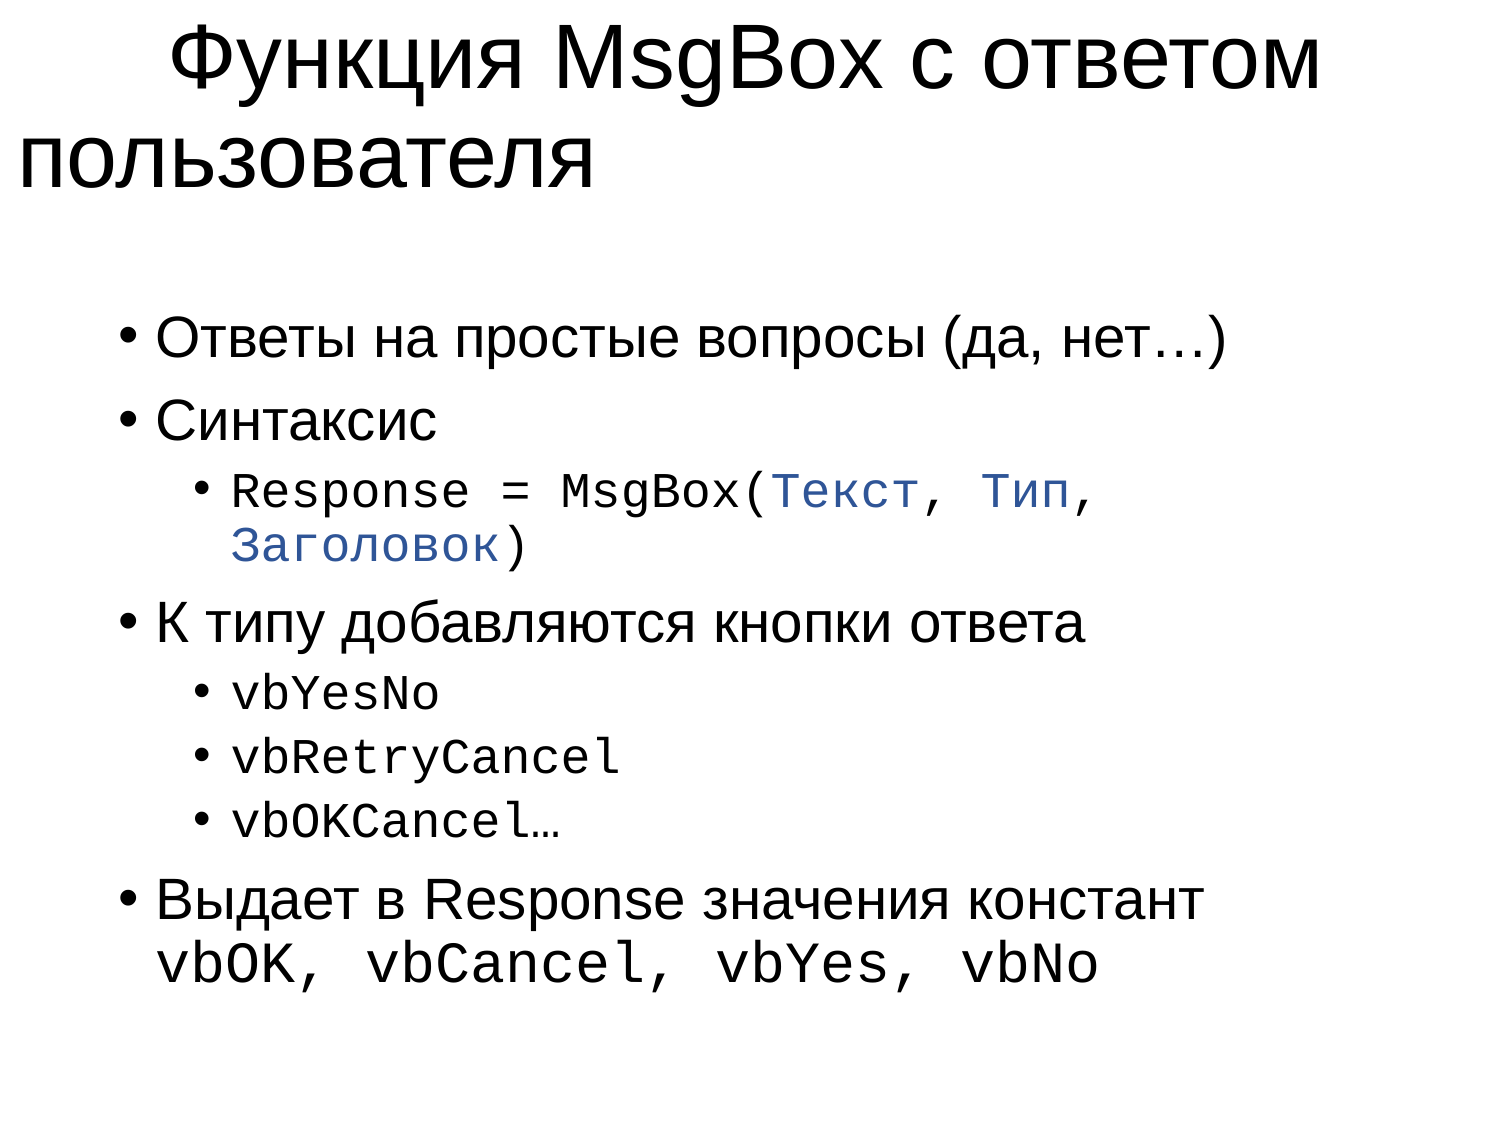

# Функция MsgBox с ответом 	пользователя
Ответы на простые вопросы (да, нет…)
Синтаксис
Response = MsgBox(Текст, Тип, Заголовок)
К типу добавляются кнопки ответа
vbYesNo
vbRetryCancel
vbOKCancel…
Выдает в Response значения констант vbOK, vbCancel, vbYes, vbNo